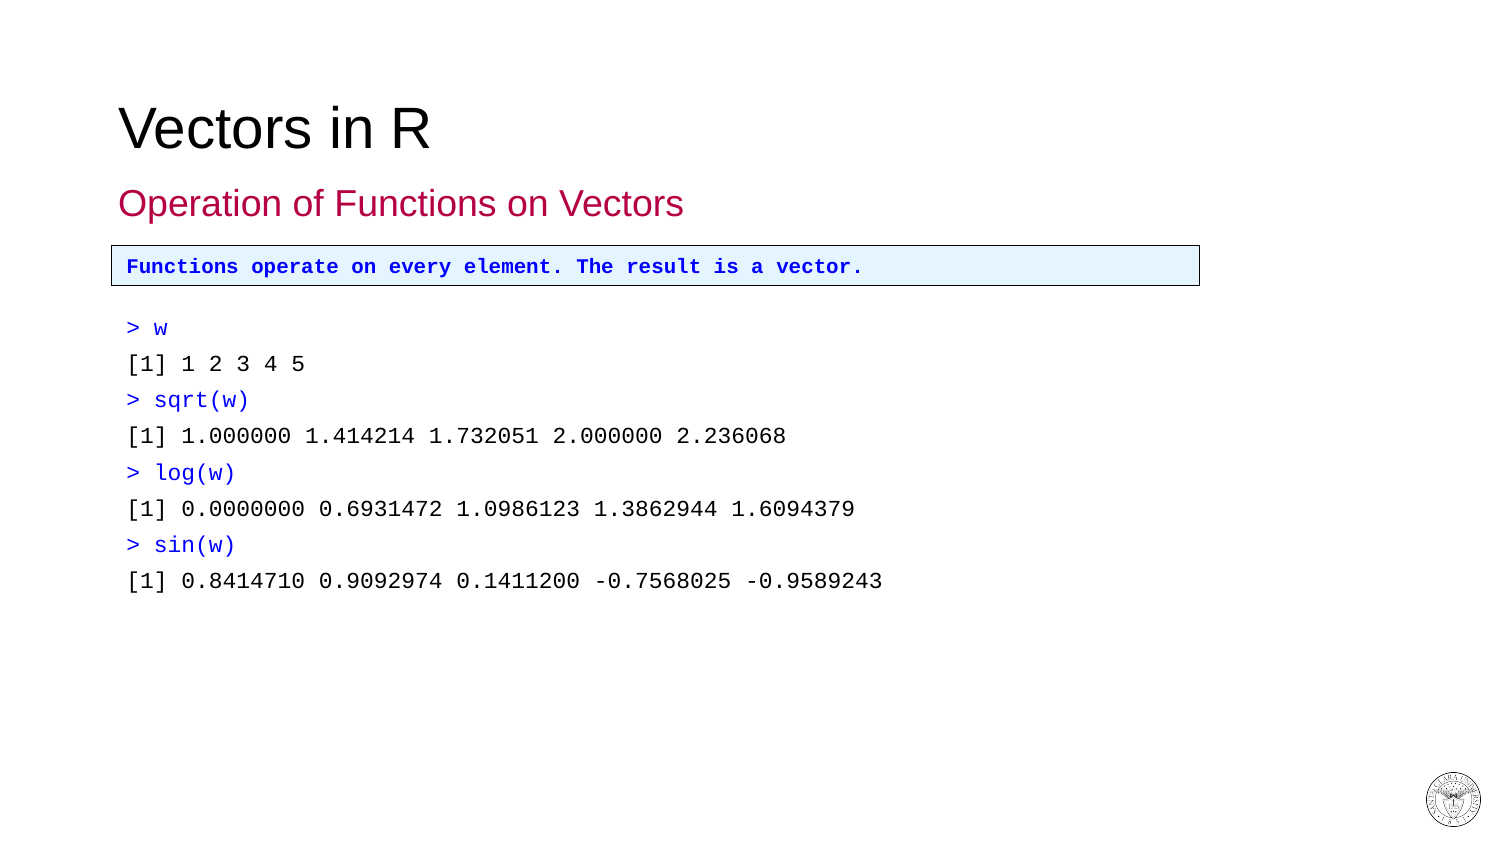

# Vectors in R
Operation of Functions on Vectors
Functions operate on every element. The result is a vector.
> w
[1] 1 2 3 4 5
> sqrt(w)
[1] 1.000000 1.414214 1.732051 2.000000 2.236068
> log(w)
[1] 0.0000000 0.6931472 1.0986123 1.3862944 1.6094379
> sin(w)
[1] 0.8414710 0.9092974 0.1411200 -0.7568025 -0.9589243